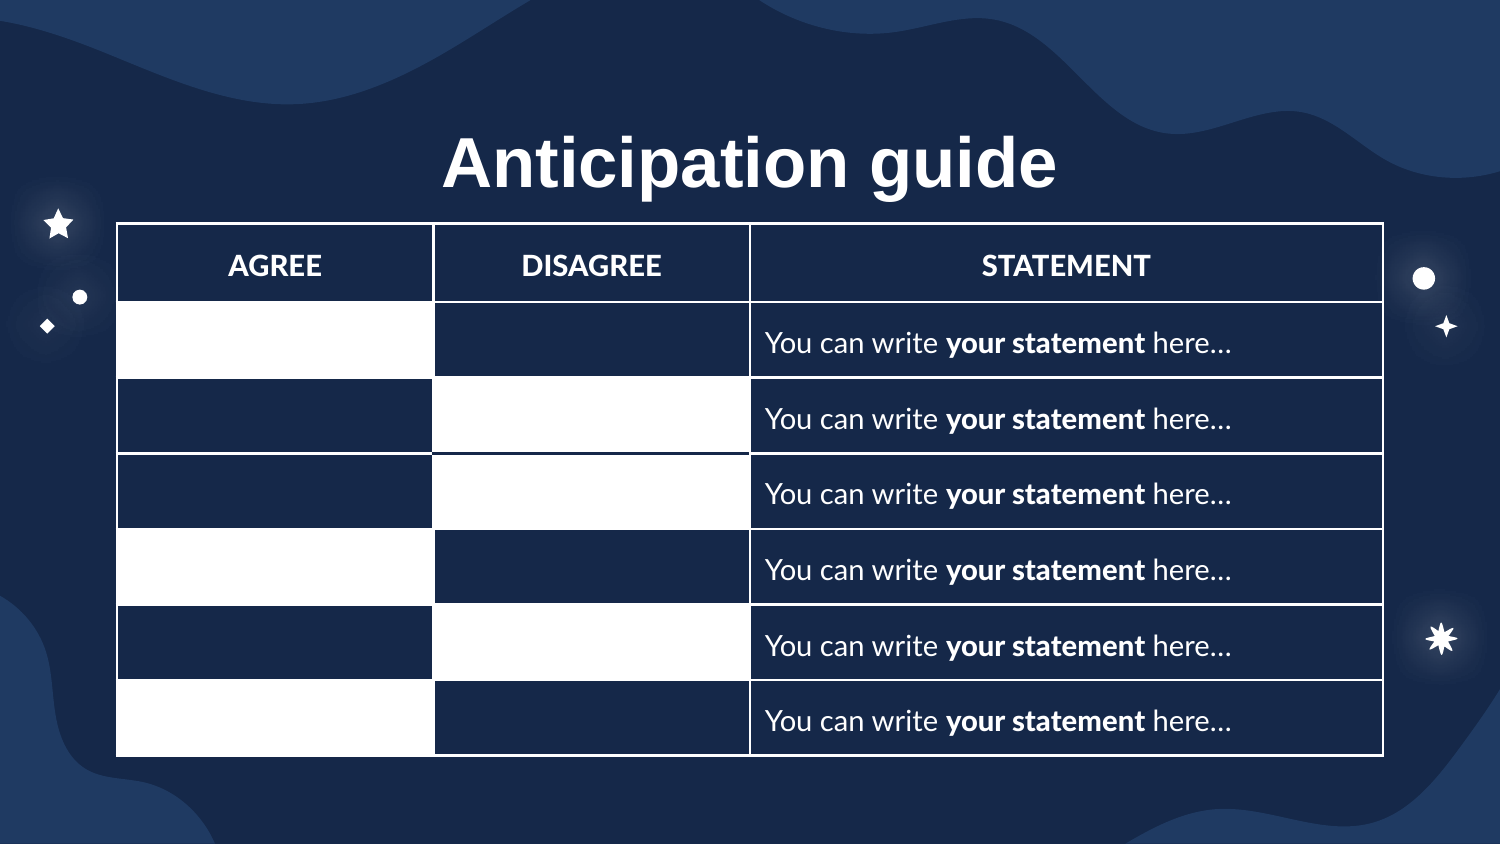

# Anticipation guide

| AGREE | DISAGREE | STATEMENT |
| --- | --- | --- |
|  |  | You can write your statement here… |
|  |  | You can write your statement here… |
|  |  | You can write your statement here… |
|  |  | You can write your statement here… |
|  |  | You can write your statement here… |
|  |  | You can write your statement here… |